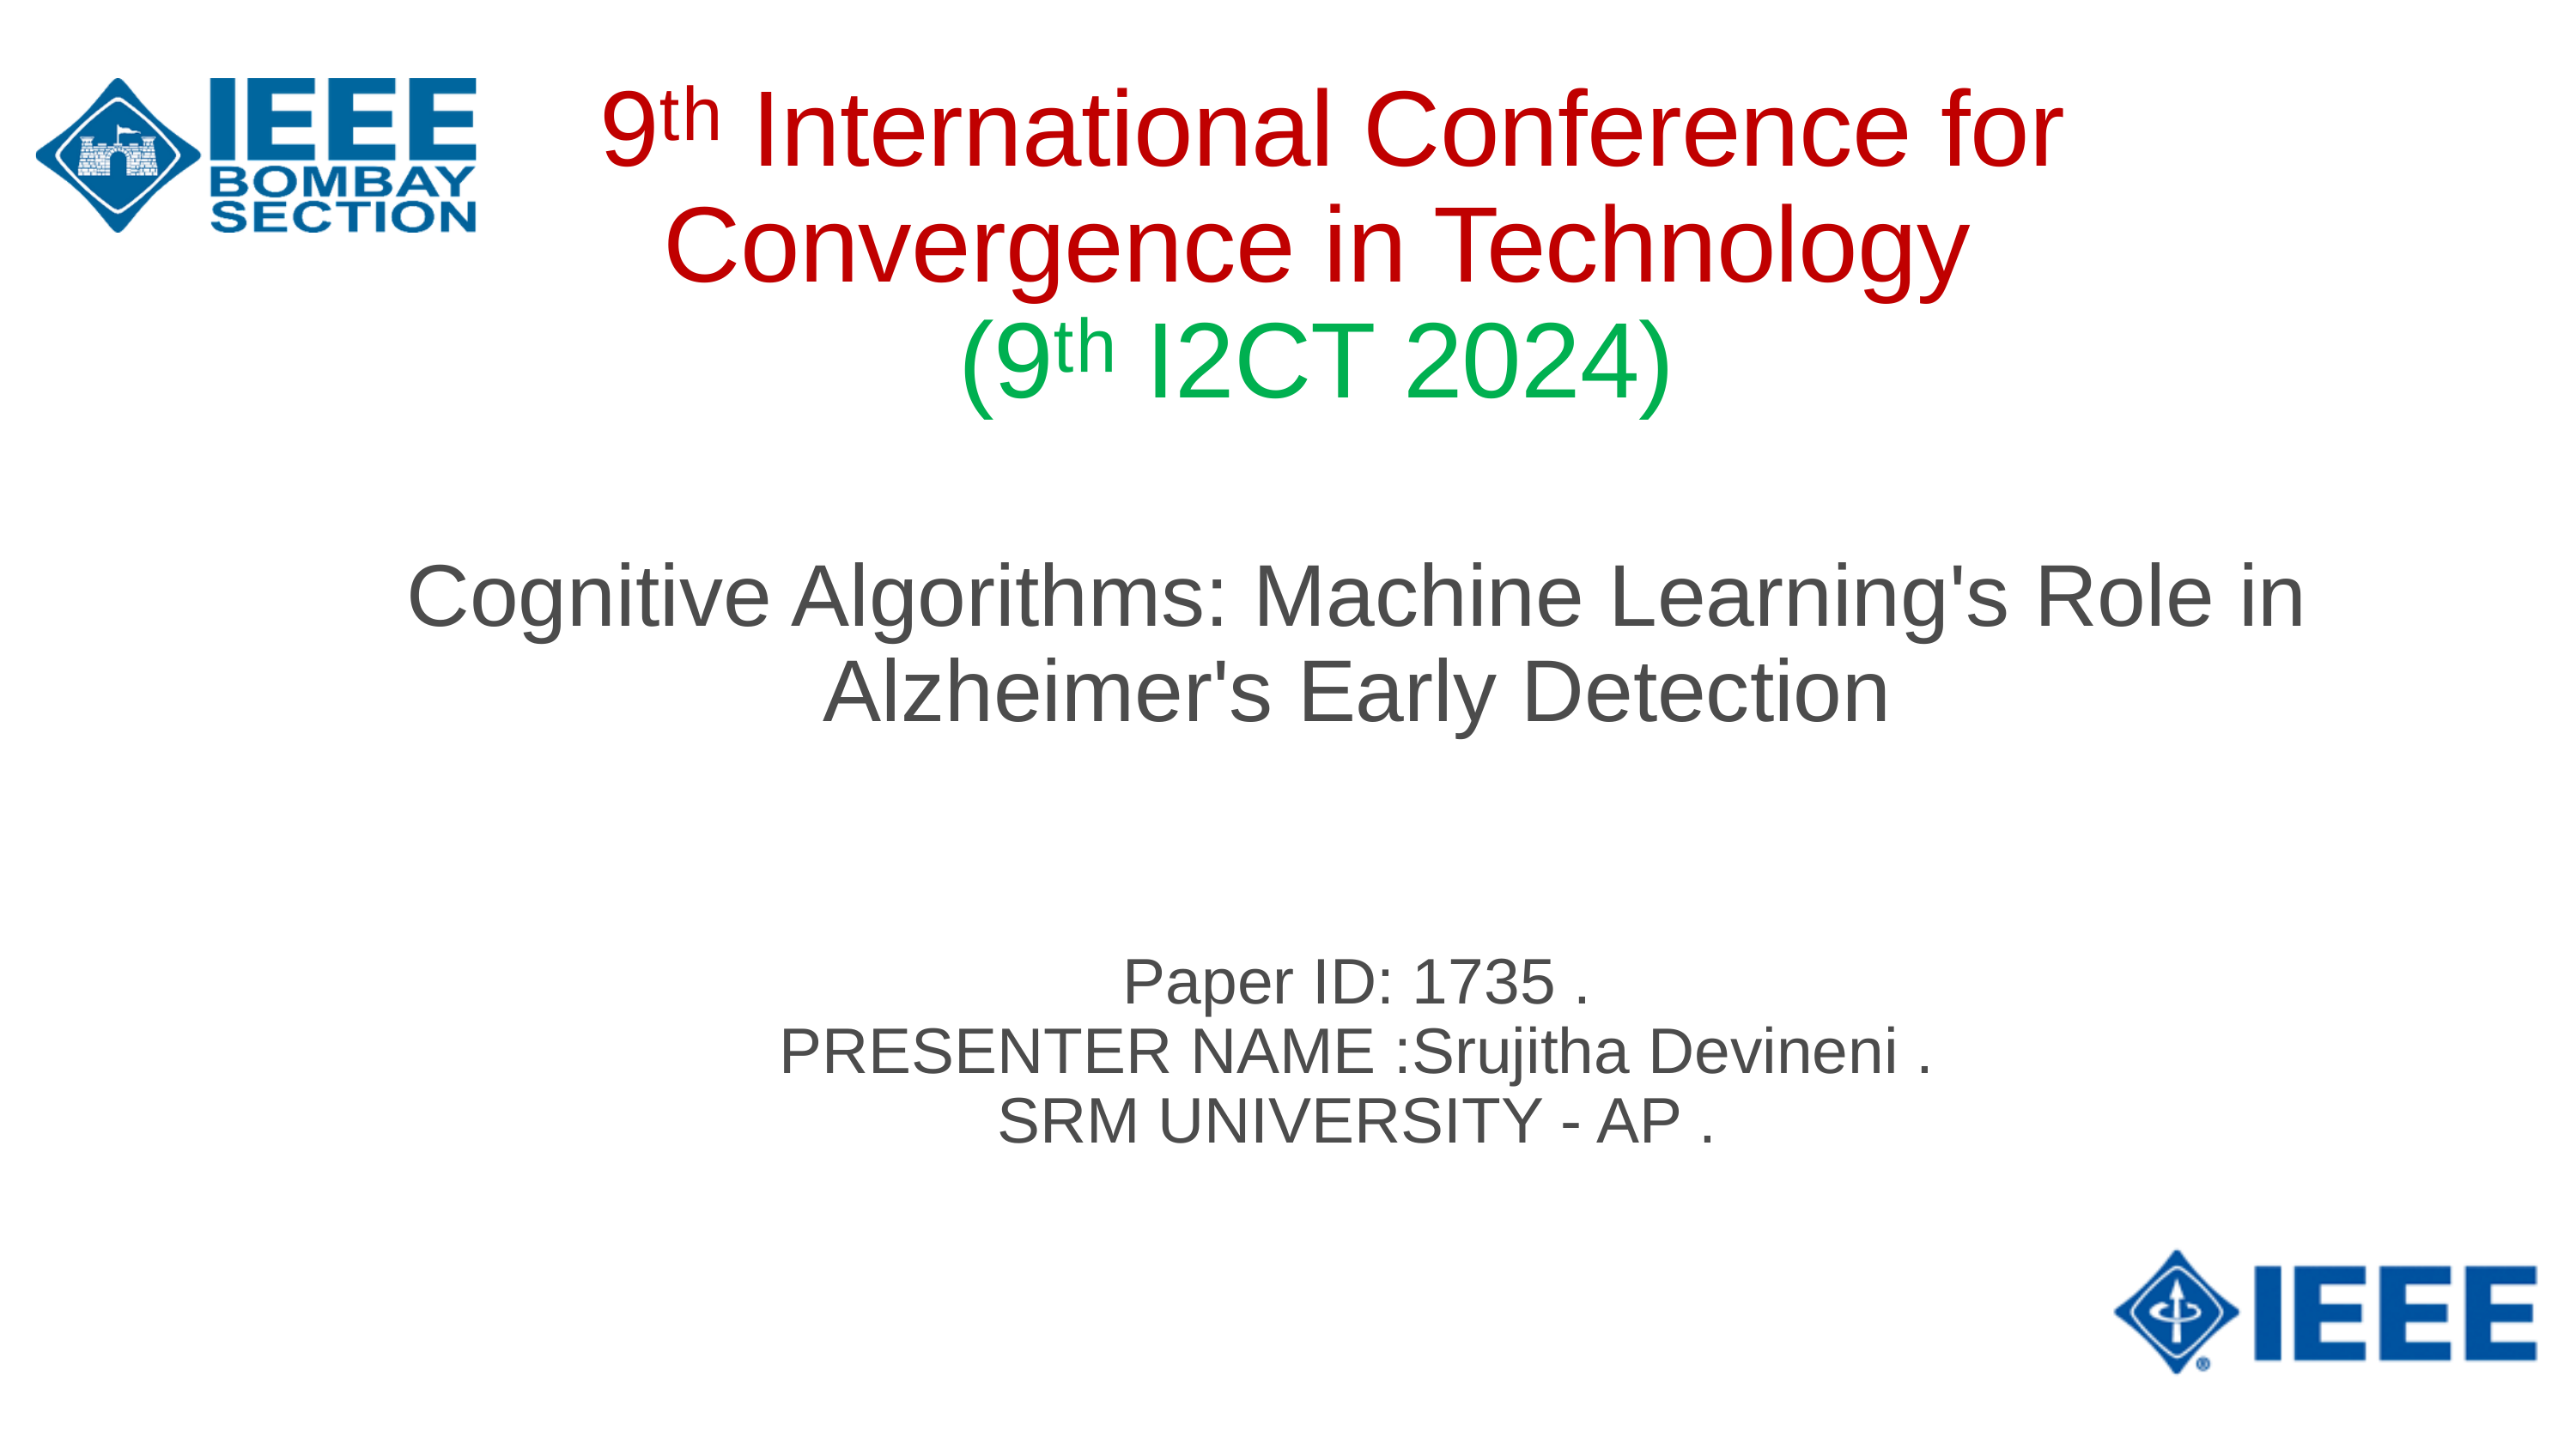

9ᵗʰ International Conference for Convergence in Technology
(9ᵗʰ I2CT 2024)

Cognitive Algorithms: Machine Learning's Role in Alzheimer's Early Detection

Paper ID: 1735 .
PRESENTER NAME :Srujitha Devineni .
SRM UNIVERSITY - AP .